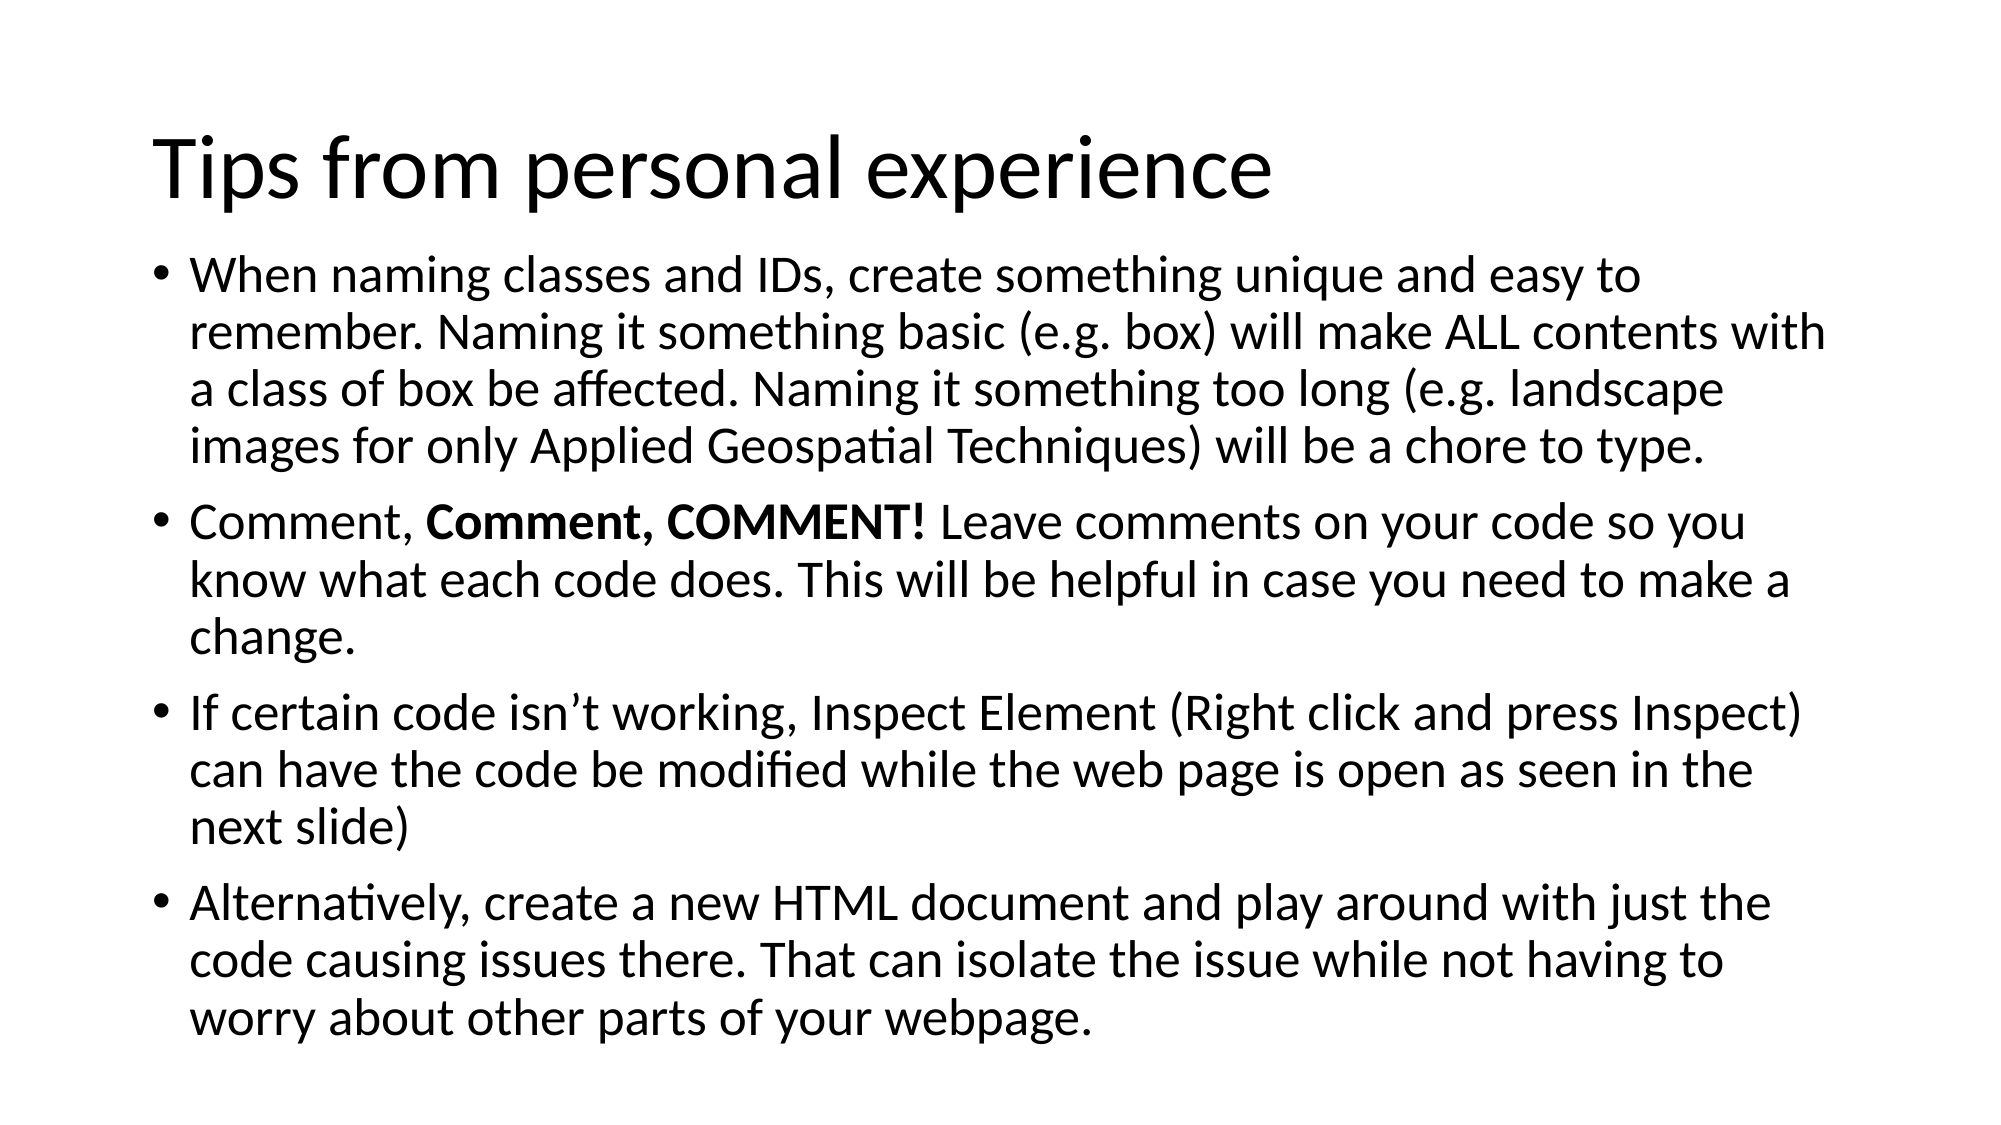

# Tips from personal experience
When naming classes and IDs, create something unique and easy to remember. Naming it something basic (e.g. box) will make ALL contents with a class of box be affected. Naming it something too long (e.g. landscape images for only Applied Geospatial Techniques) will be a chore to type.
Comment, Comment, COMMENT! Leave comments on your code so you know what each code does. This will be helpful in case you need to make a change.
If certain code isn’t working, Inspect Element (Right click and press Inspect) can have the code be modified while the web page is open as seen in the next slide)
Alternatively, create a new HTML document and play around with just the code causing issues there. That can isolate the issue while not having to worry about other parts of your webpage.